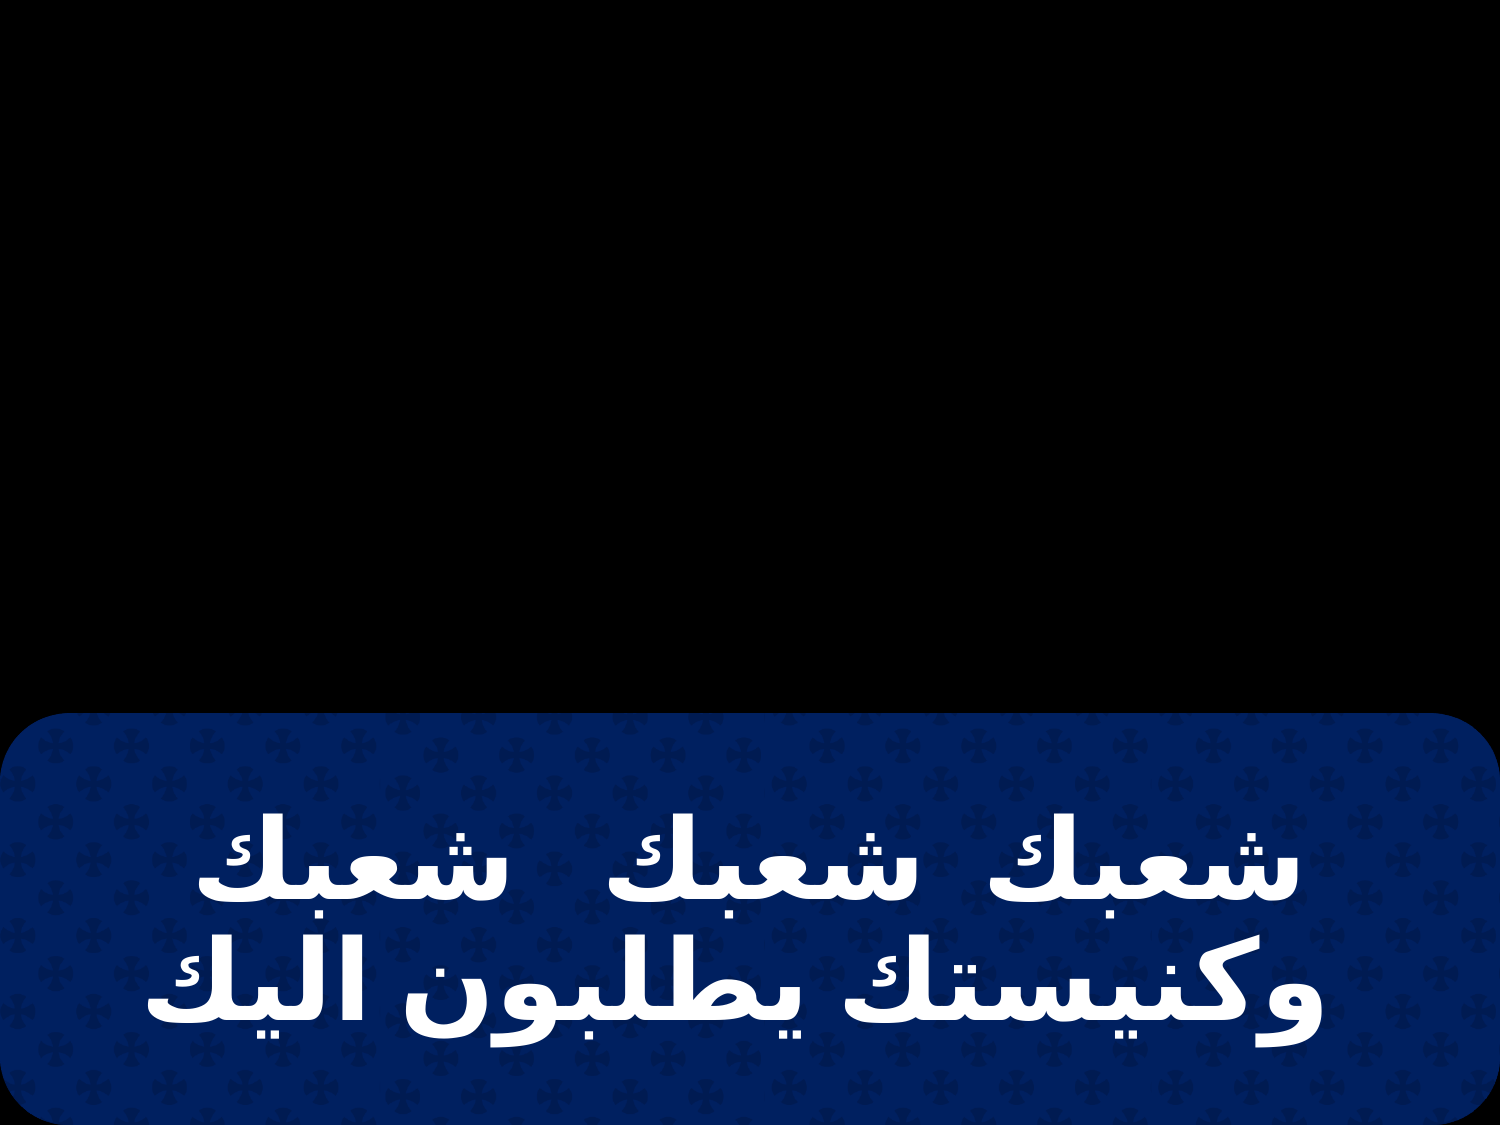

# شعبك  شعبك   شعبك وكنيستك يطلبون اليك